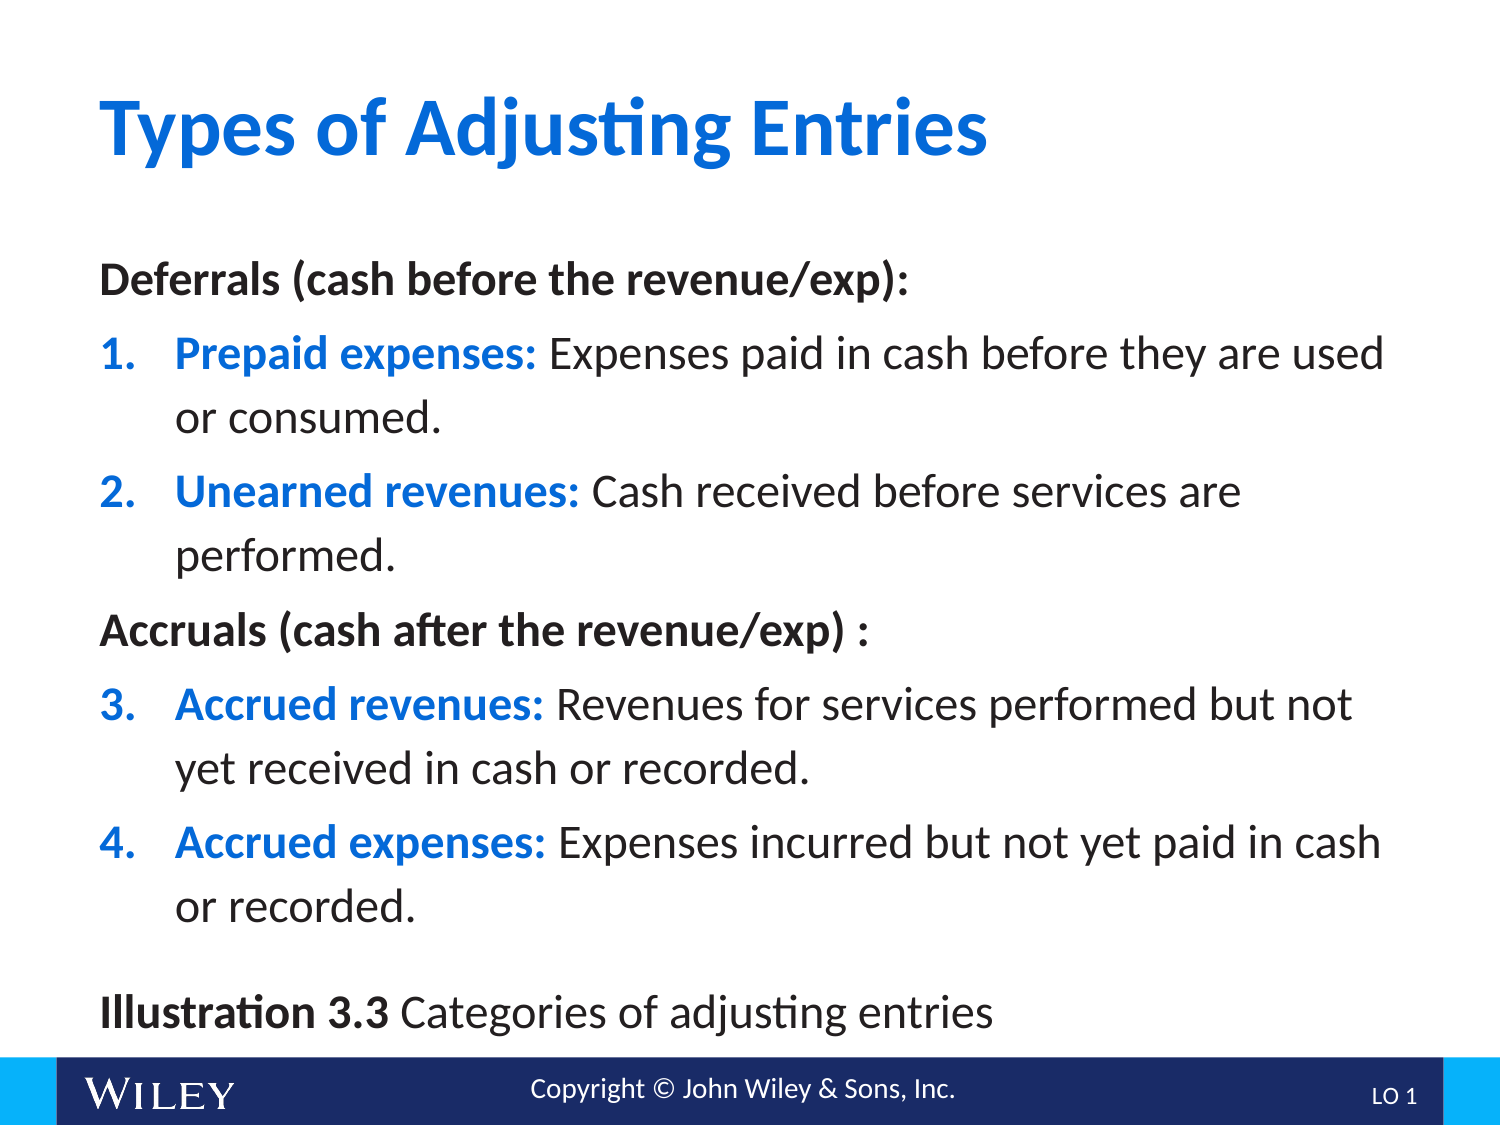

# Types of Adjusting Entries
Deferrals (cash before the revenue/exp):
Prepaid expenses: Expenses paid in cash before they are used or consumed.
Unearned revenues: Cash received before services are performed.
Accruals (cash after the revenue/exp) :
Accrued revenues: Revenues for services performed but not yet received in cash or recorded.
Accrued expenses: Expenses incurred but not yet paid in cash or recorded.
Illustration 3.3 Categories of adjusting entries
L O 1